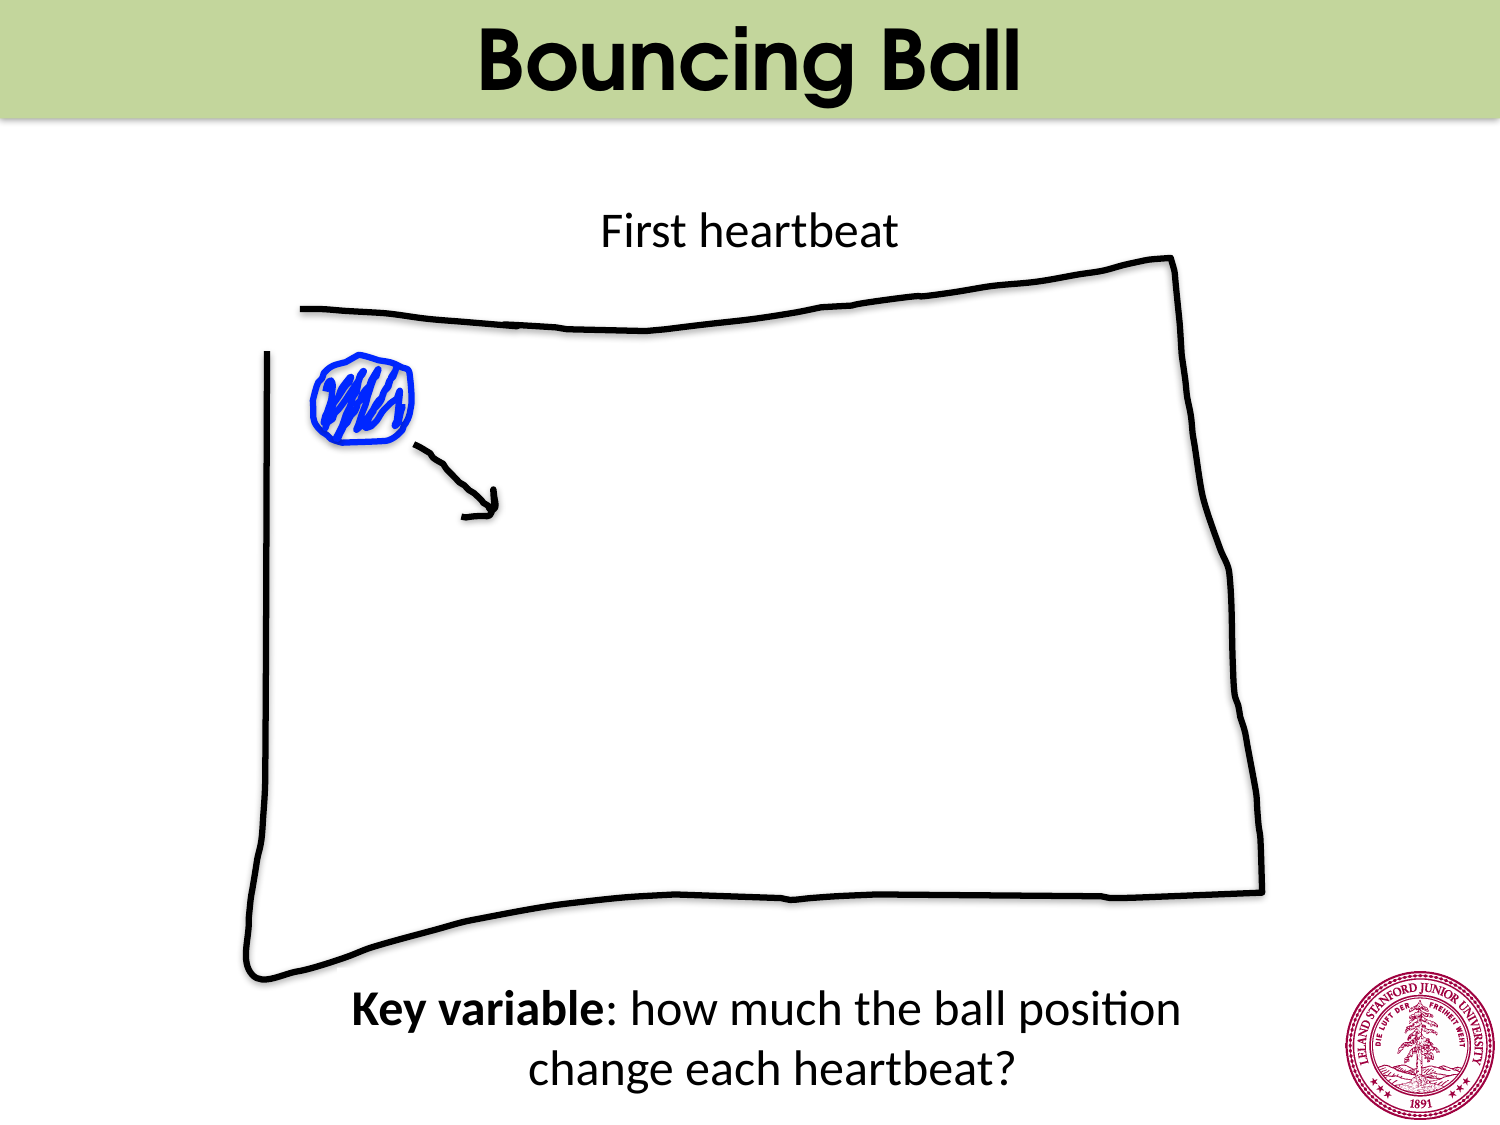

Bouncing Ball
First heartbeat

Key variable: how much the ball position
change each heartbeat?